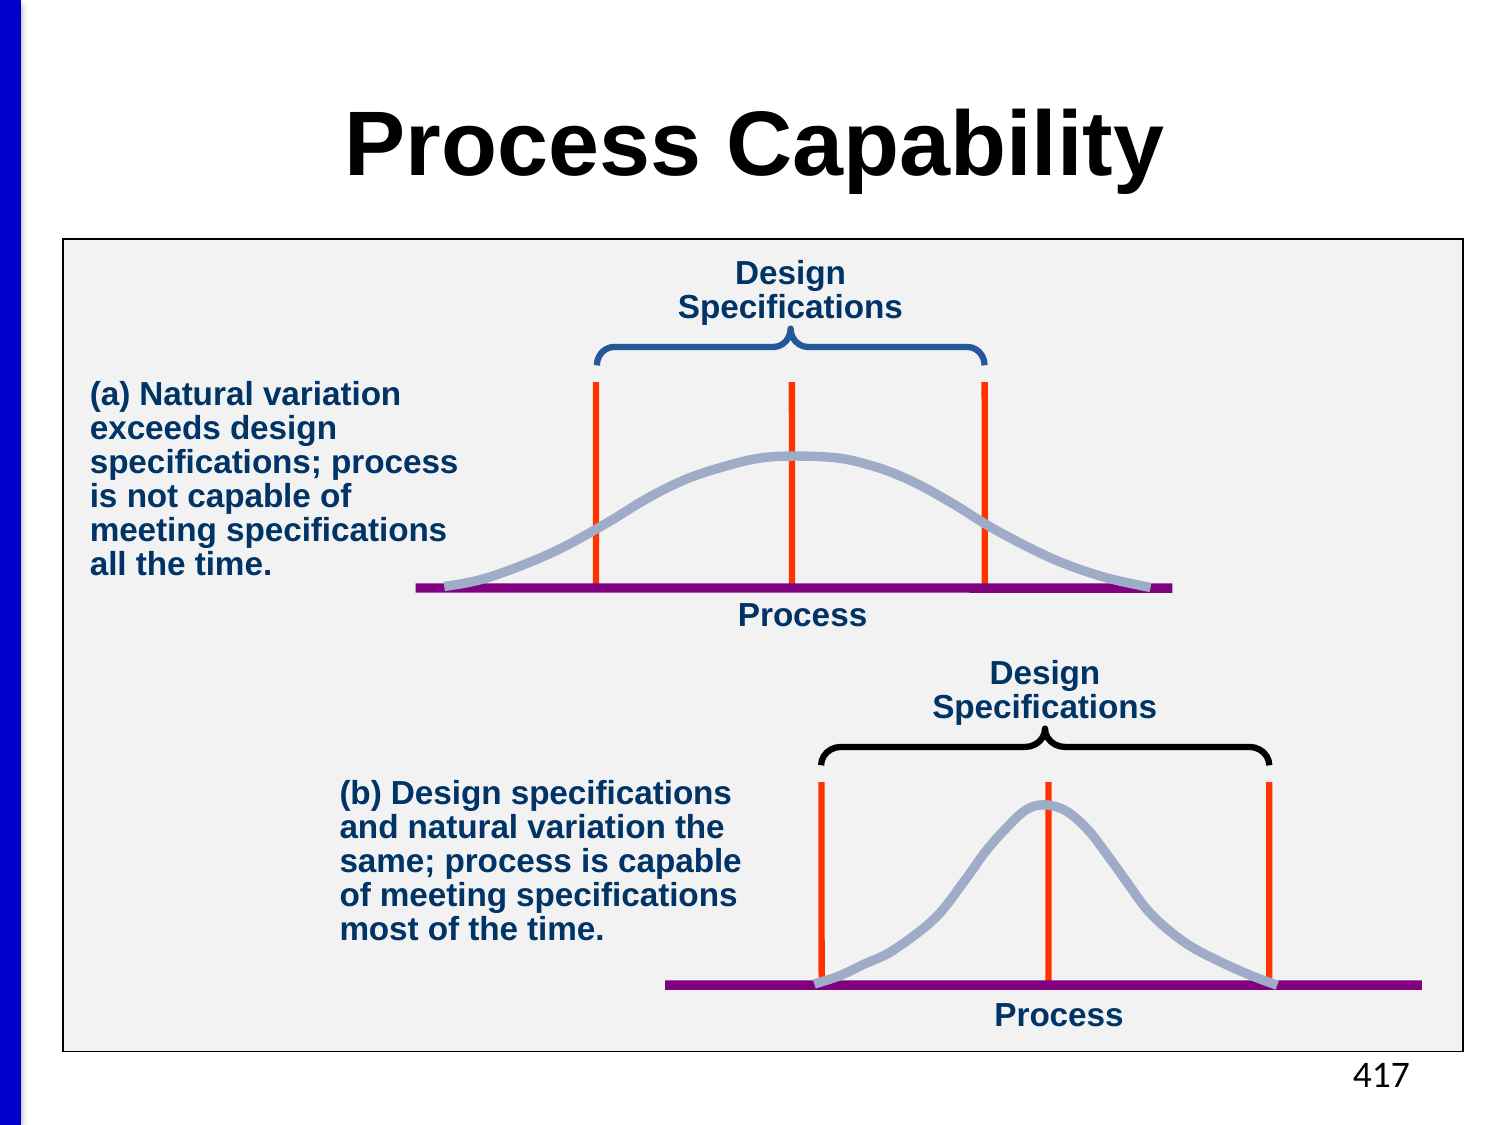

# Process Capability

Design Specifications
(a) Natural variation exceeds design specifications; process is not capable of meeting specifications all the time.

Process

Design Specifications
(b) Design specifications and natural variation the same; process is capable of meeting specifications most of the time.

Process
417